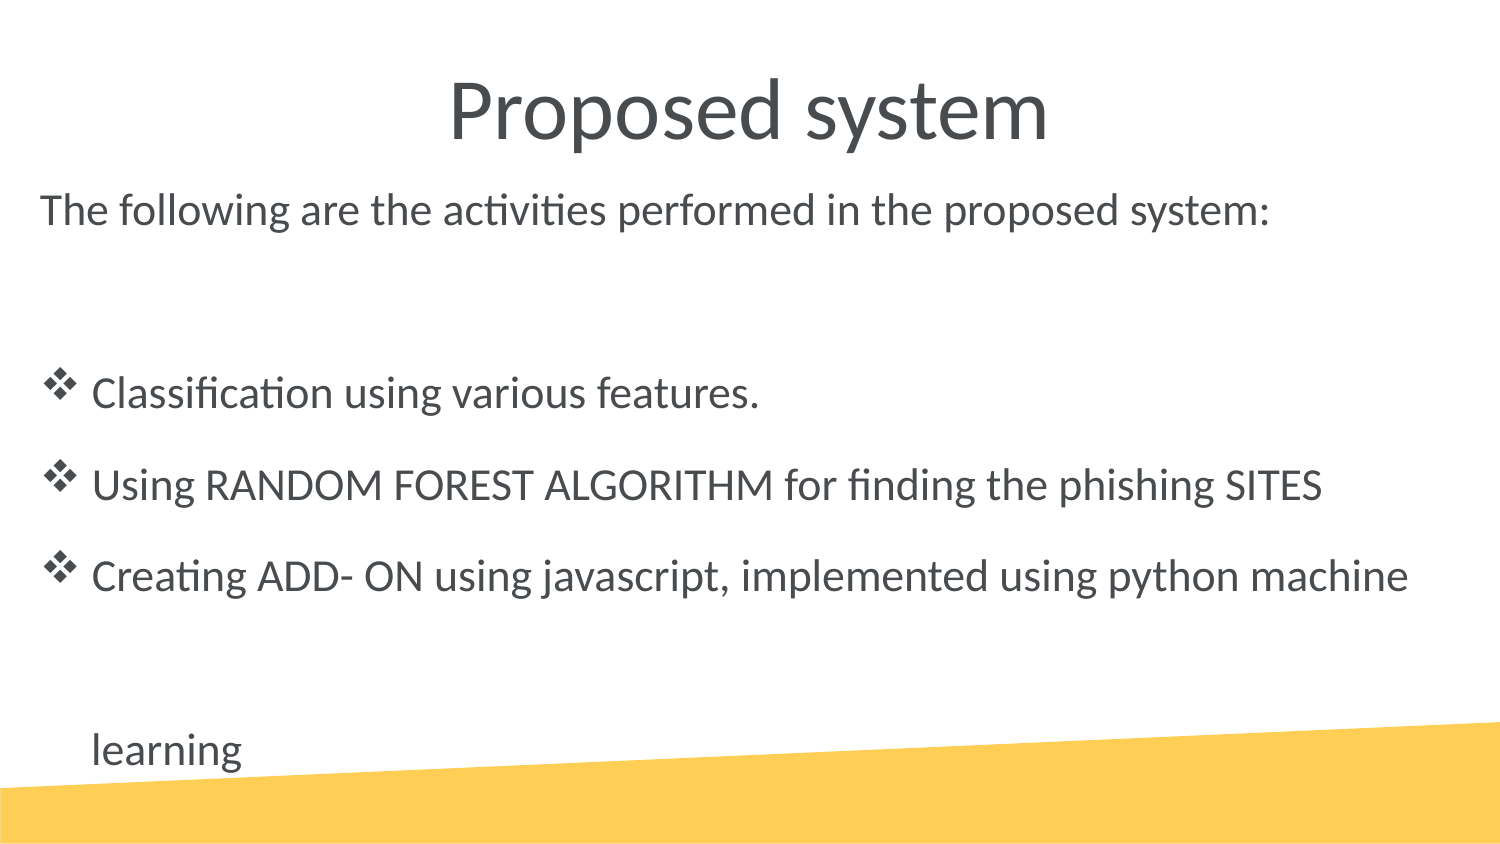

# Proposed system
The following are the activities performed in the proposed system:

 Classification using various features.
 Using RANDOM FOREST ALGORITHM for finding the phishing SITES
 Creating ADD- ON using javascript, implemented using python machine
     learning